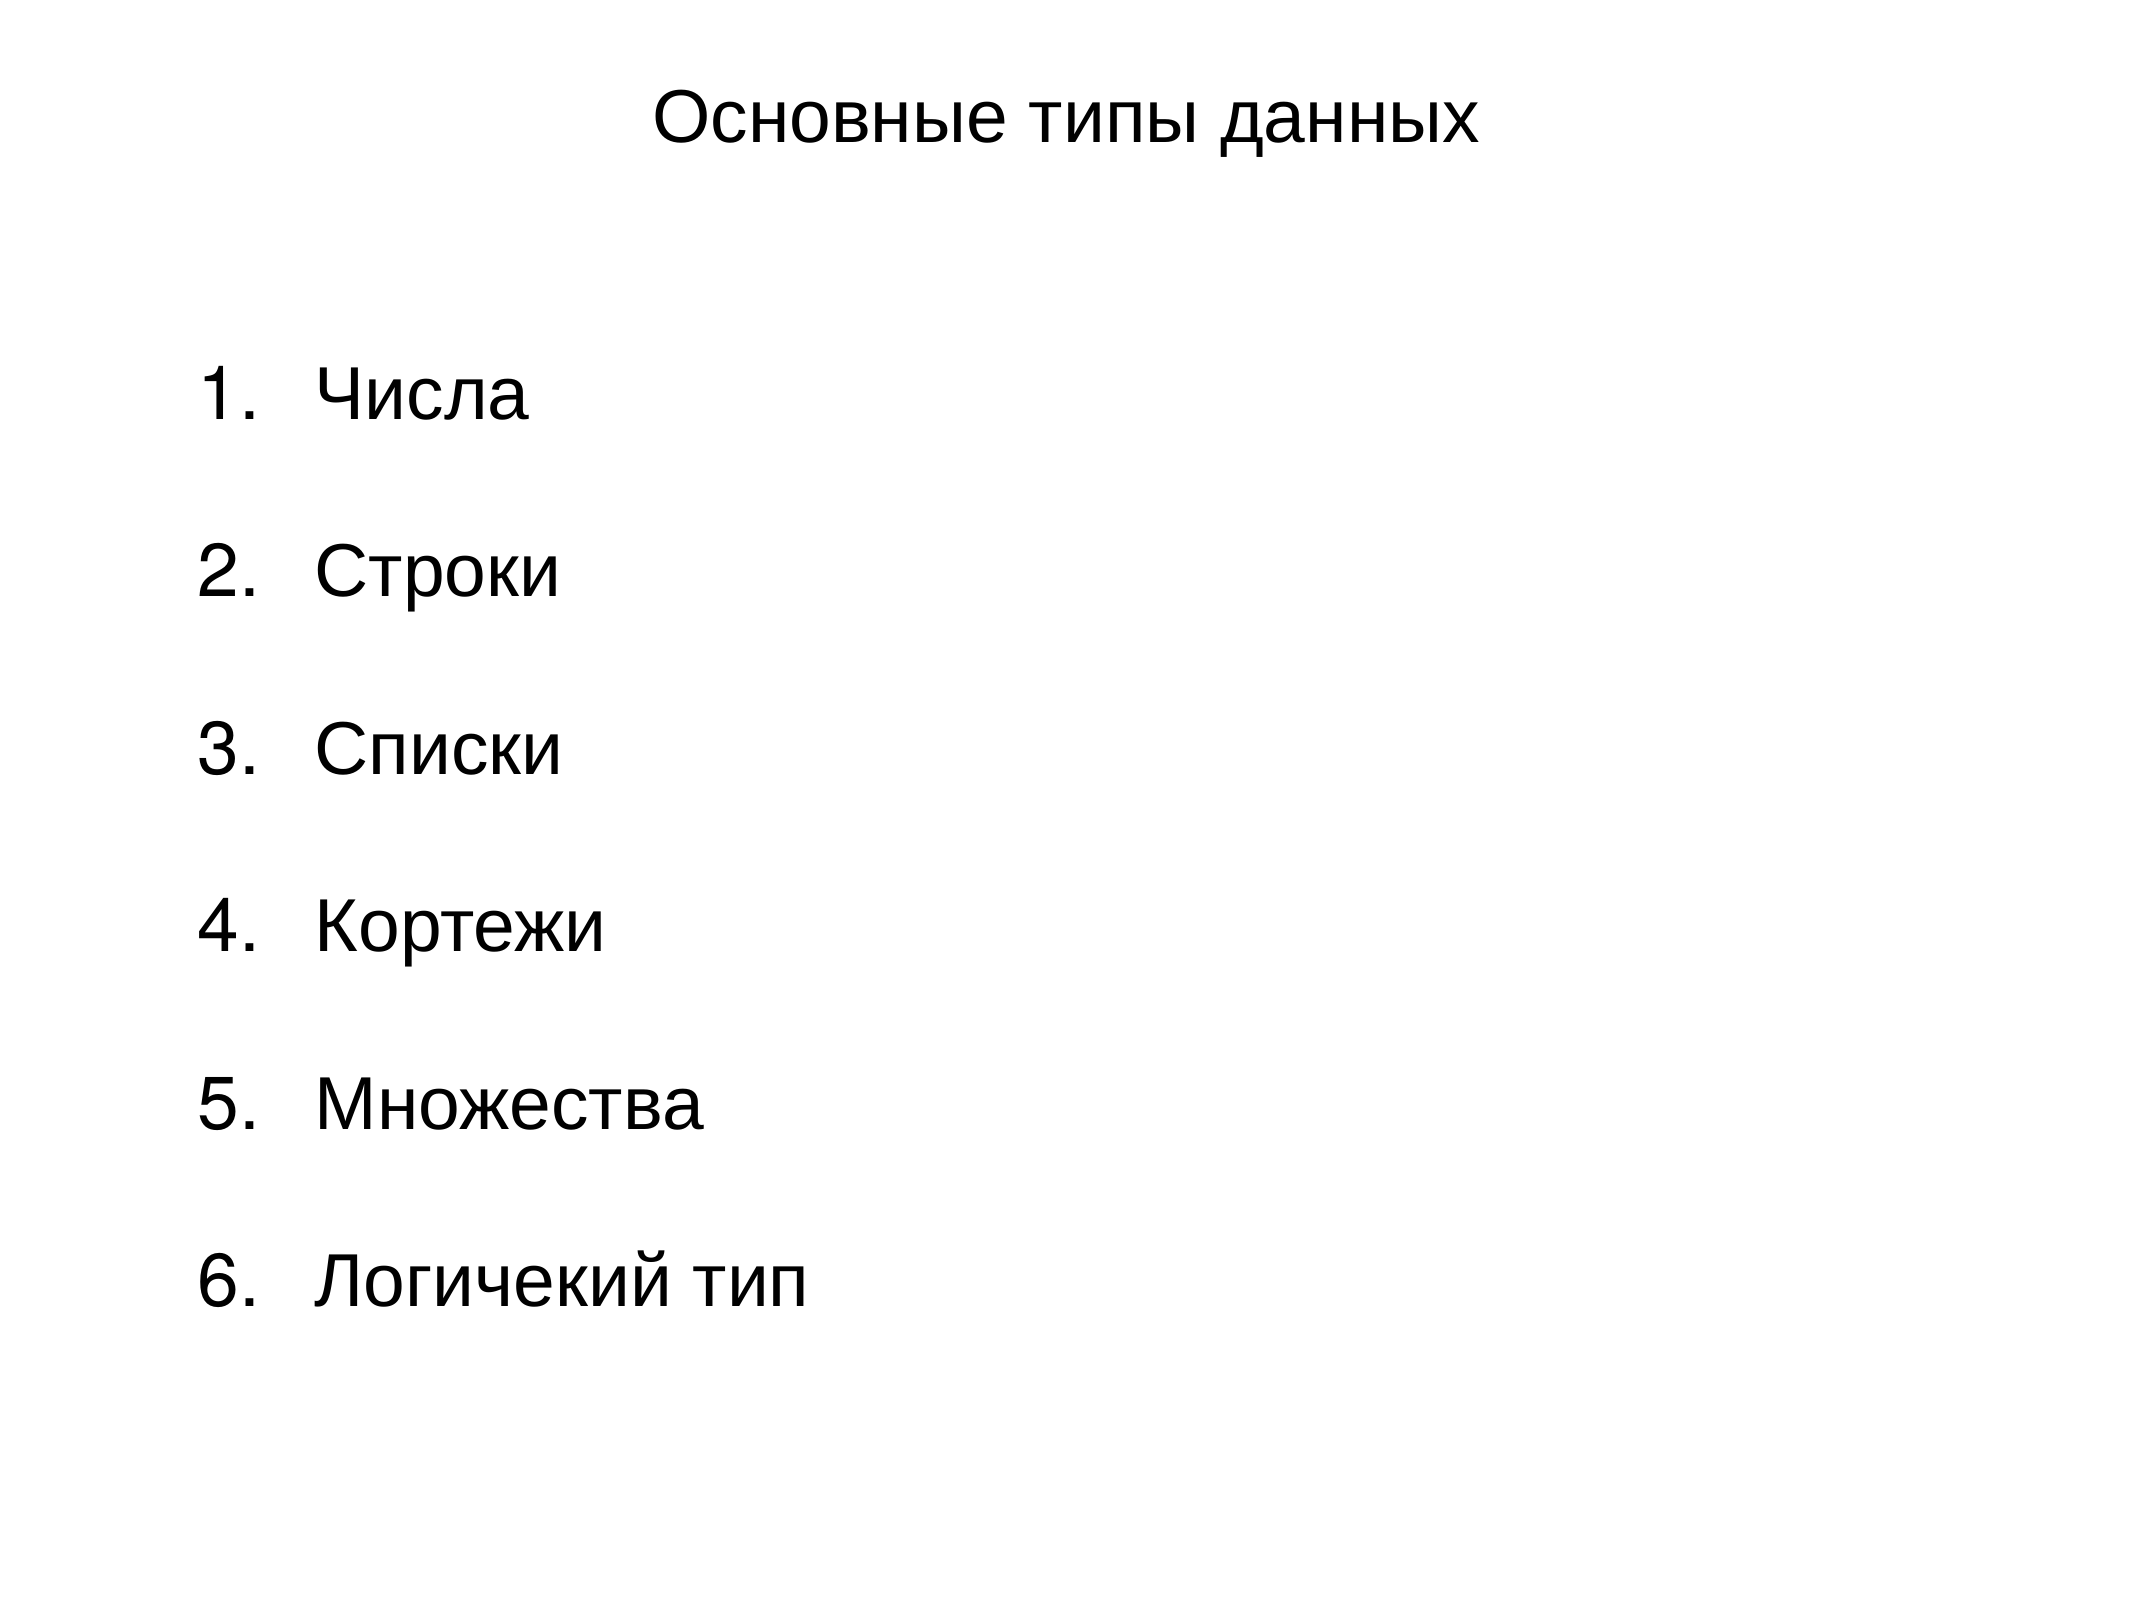

# Основные типы данных
Числа
Строки
Списки
Кортежи
Множества
Логичекий тип
ФАКТ 3